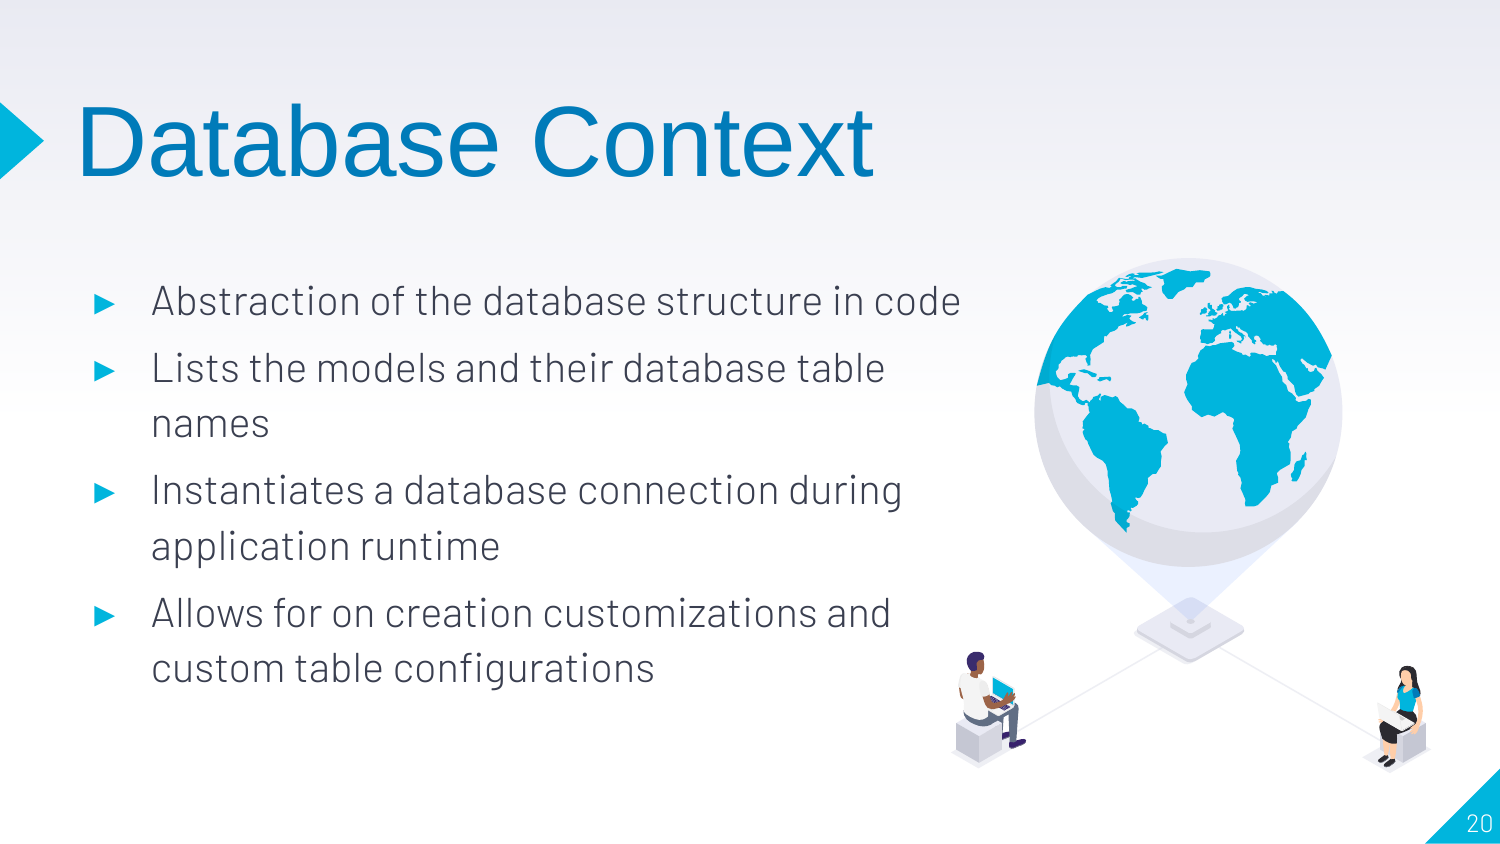

# Database Context

Abstraction of the database structure in code
Lists the models and their database table names
Instantiates a database connection during application runtime
Allows for on creation customizations and custom table configurations
20